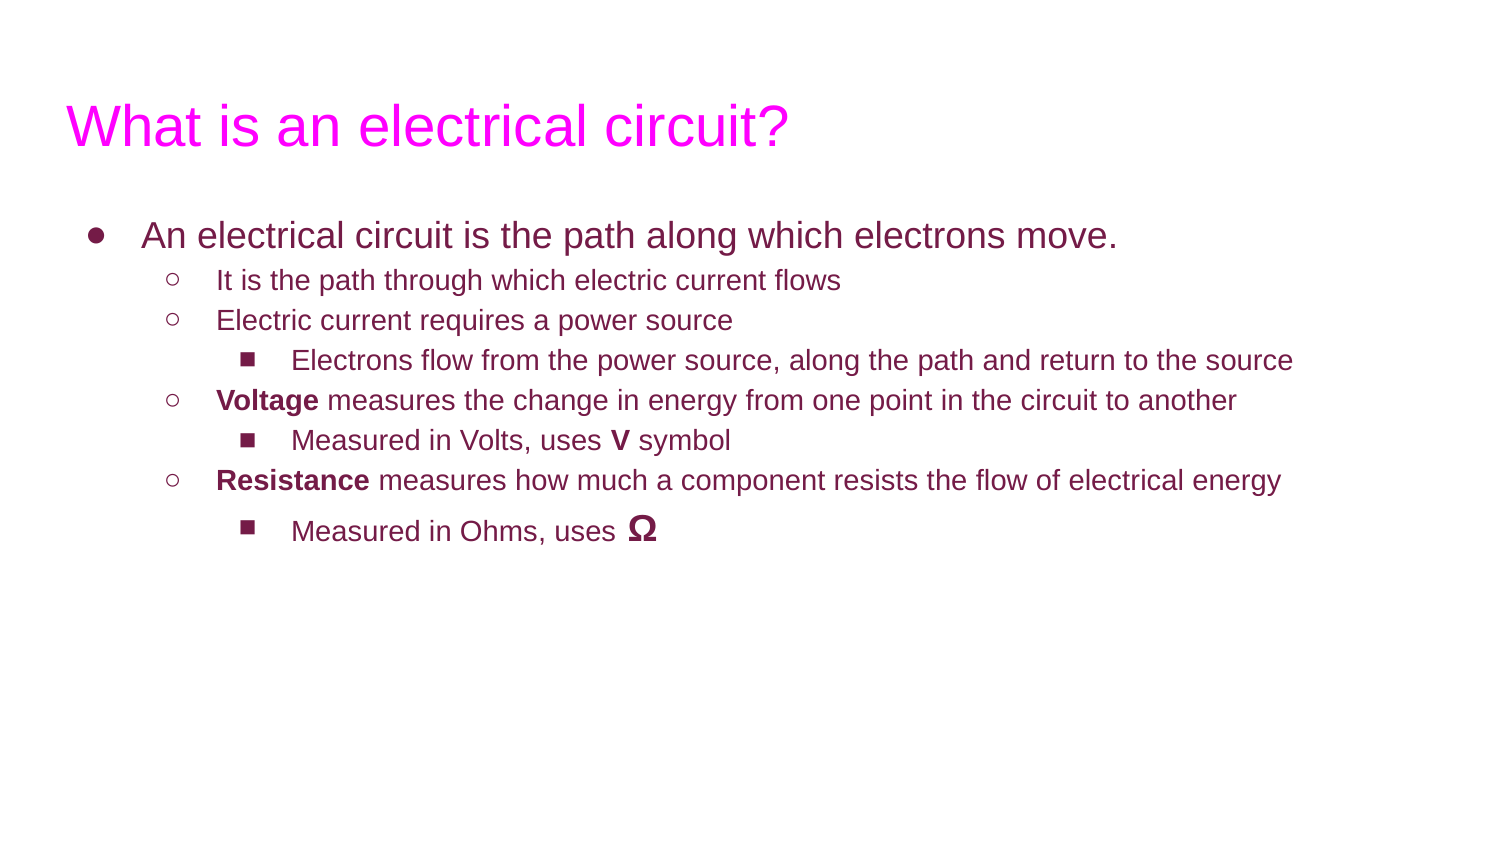

# What is an electrical circuit?
An electrical circuit is the path along which electrons move.
It is the path through which electric current flows
Electric current requires a power source
Electrons flow from the power source, along the path and return to the source
Voltage measures the change in energy from one point in the circuit to another
Measured in Volts, uses V symbol
Resistance measures how much a component resists the flow of electrical energy
Measured in Ohms, uses Ω